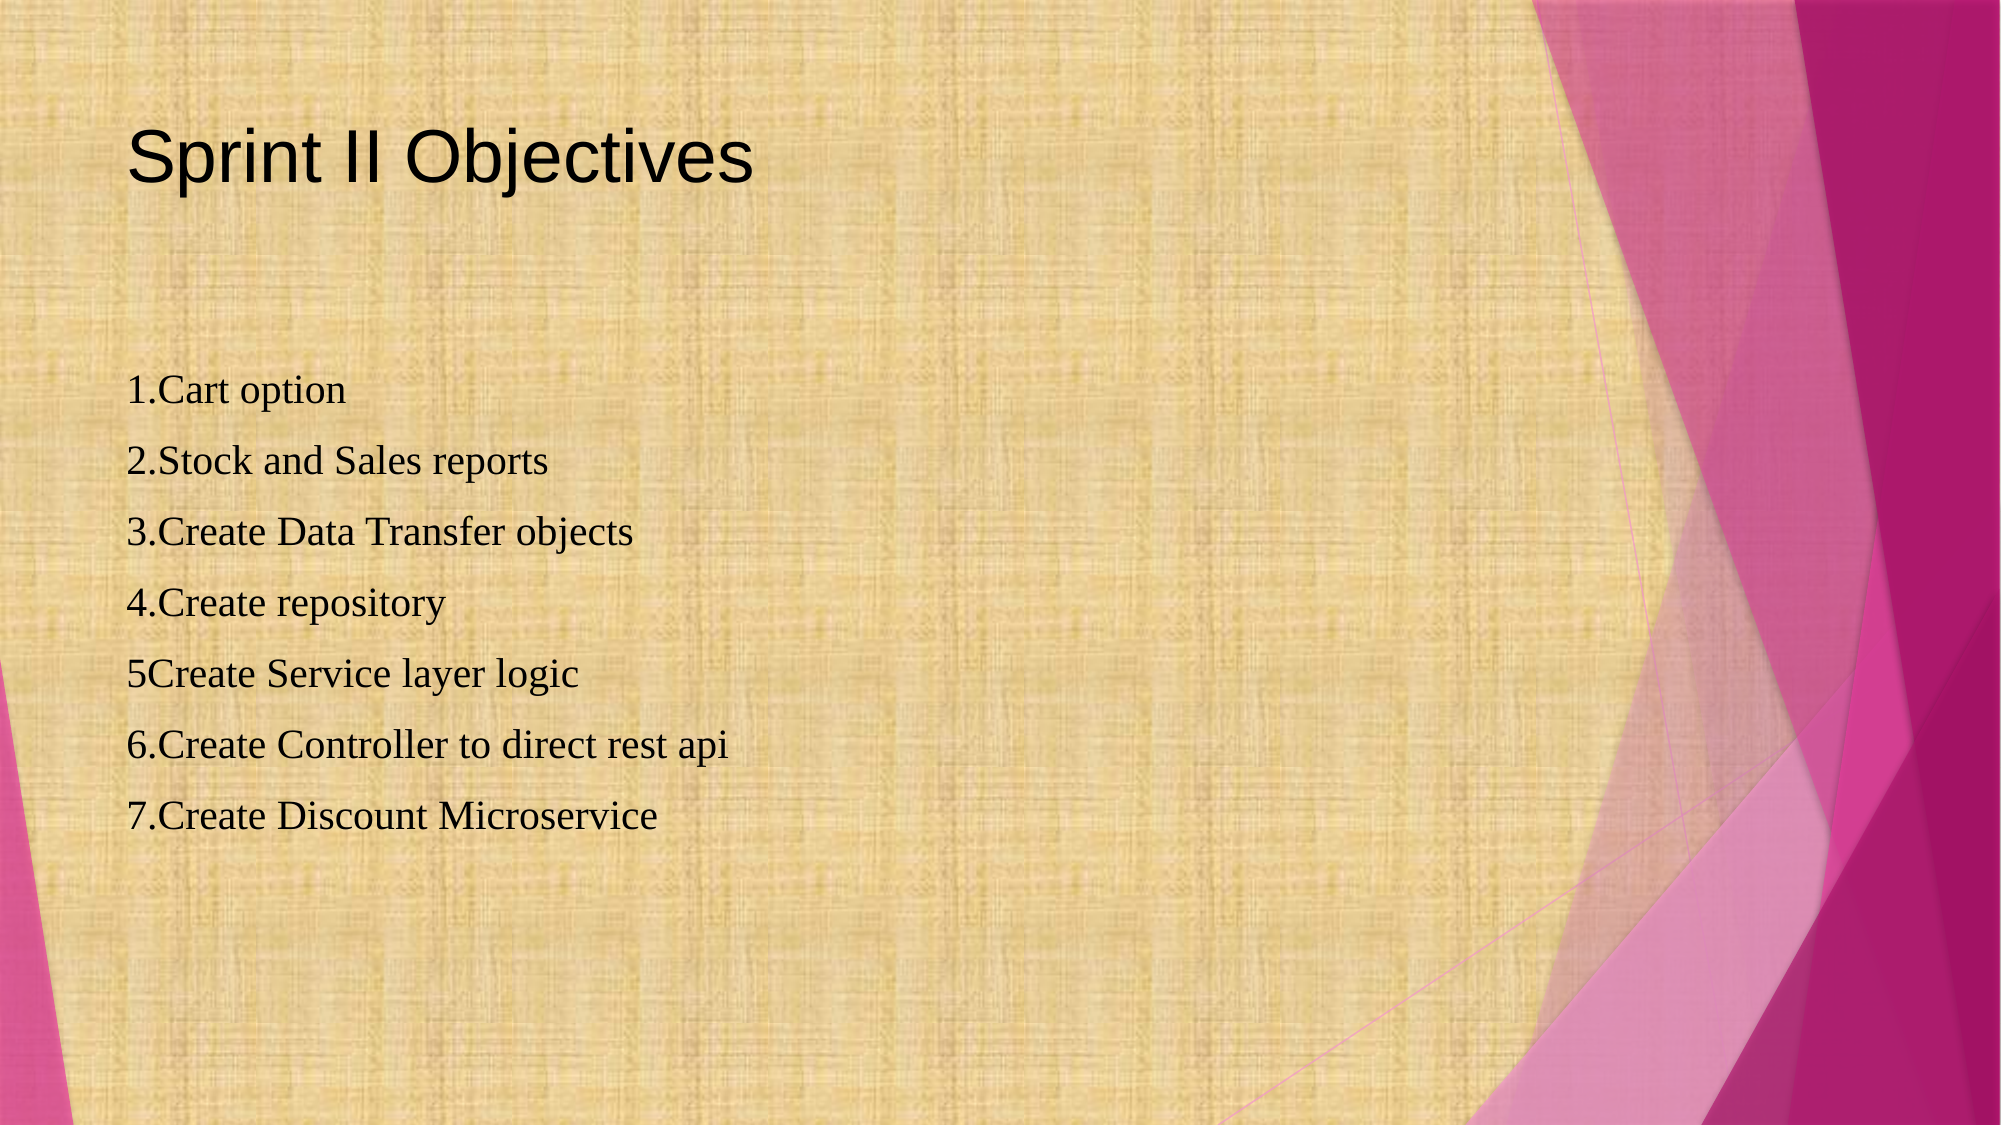

# Sprint II Objectives
1.Cart option
2.Stock and Sales reports
3.Create Data Transfer objects
4.Create repository
5Create Service layer logic
6.Create Controller to direct rest api
7.Create Discount Microservice